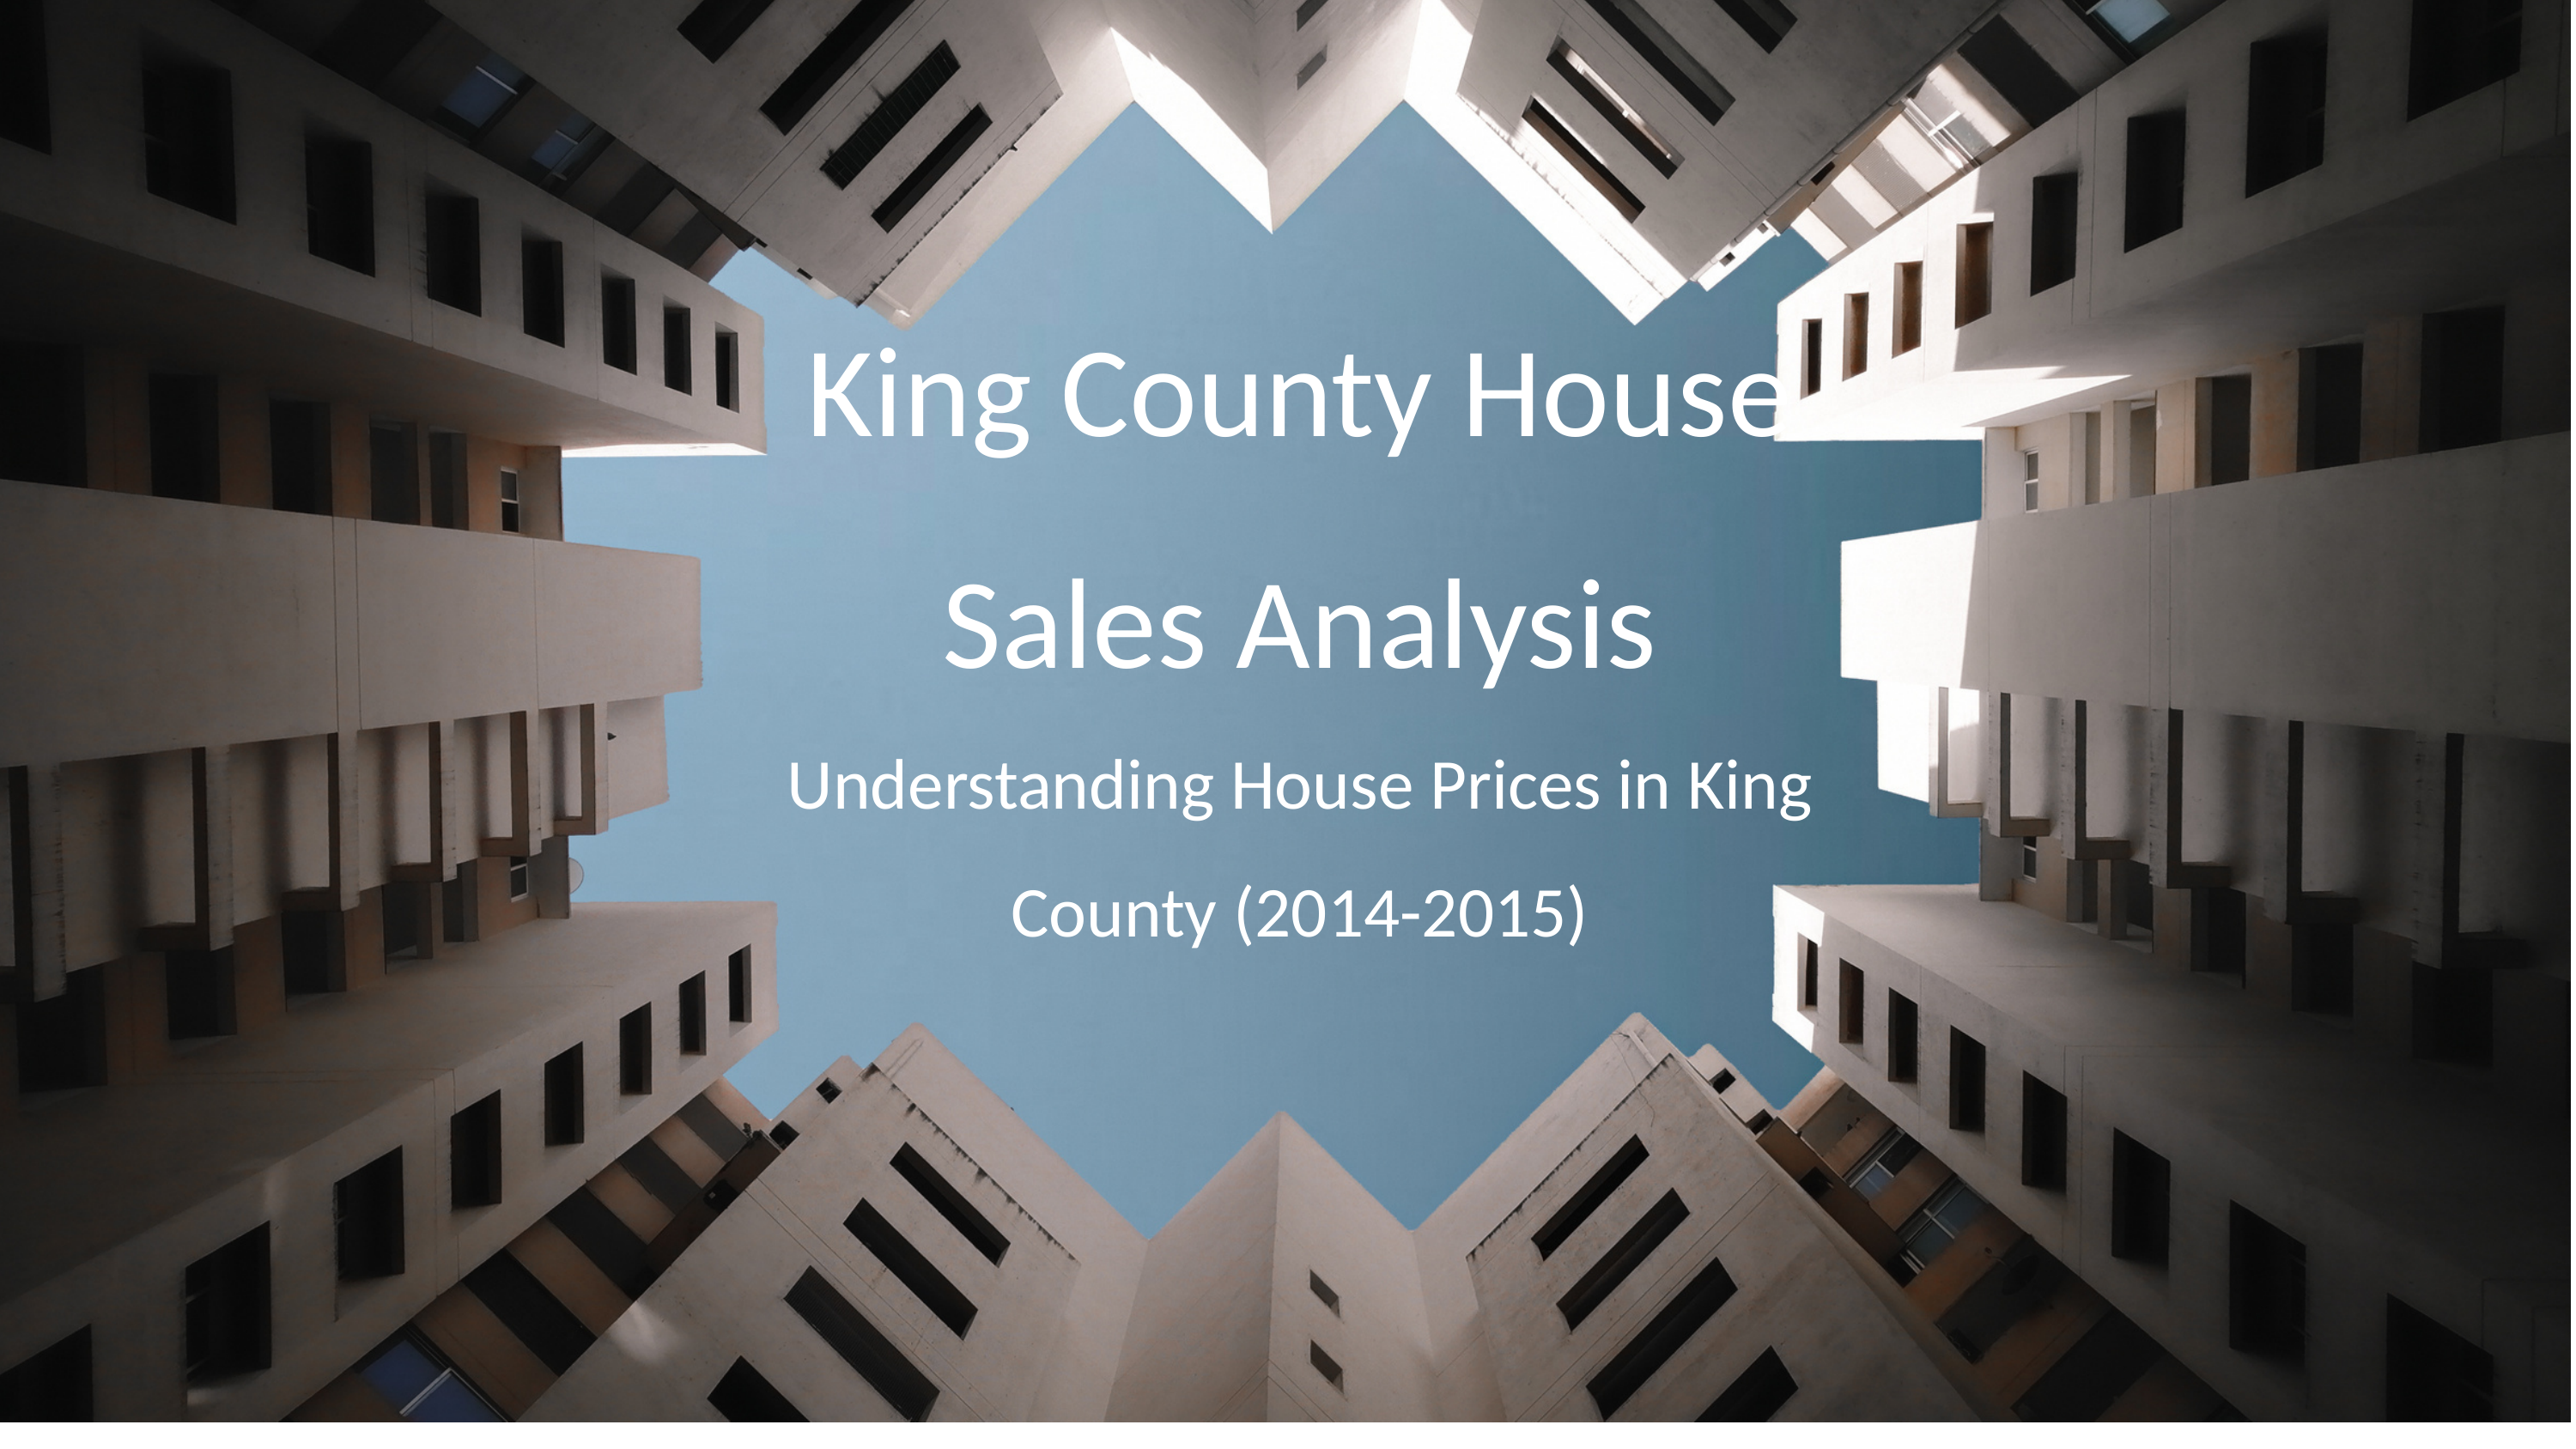

King County House Sales Analysis
Understanding House Prices in King County (2014-2015)